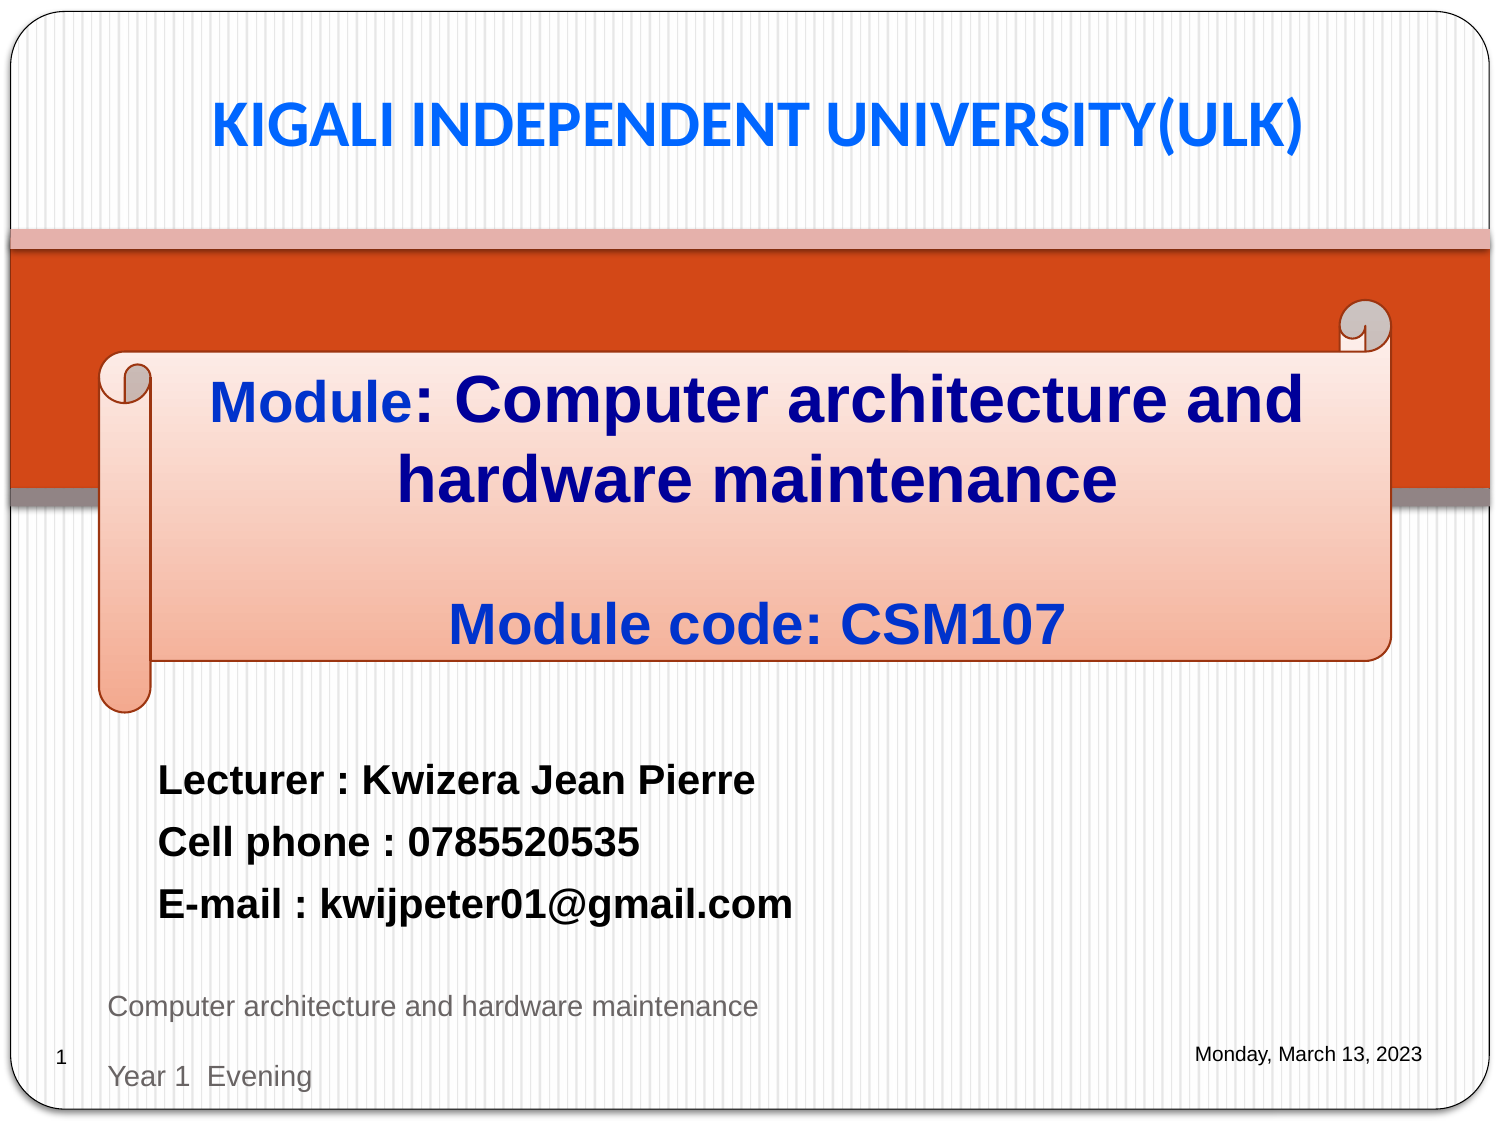

# KIGALI INDEPENDENT UNIVERSITY(ULK)
Module: Computer architecture and hardware maintenance

Module code: CSM107
Lecturer : Kwizera Jean Pierre
Cell phone : 0785520535
E-mail : kwijpeter01@gmail.com

Computer architecture and hardware maintenance

Year 1  Evening
Monday, March 13, 2023
1